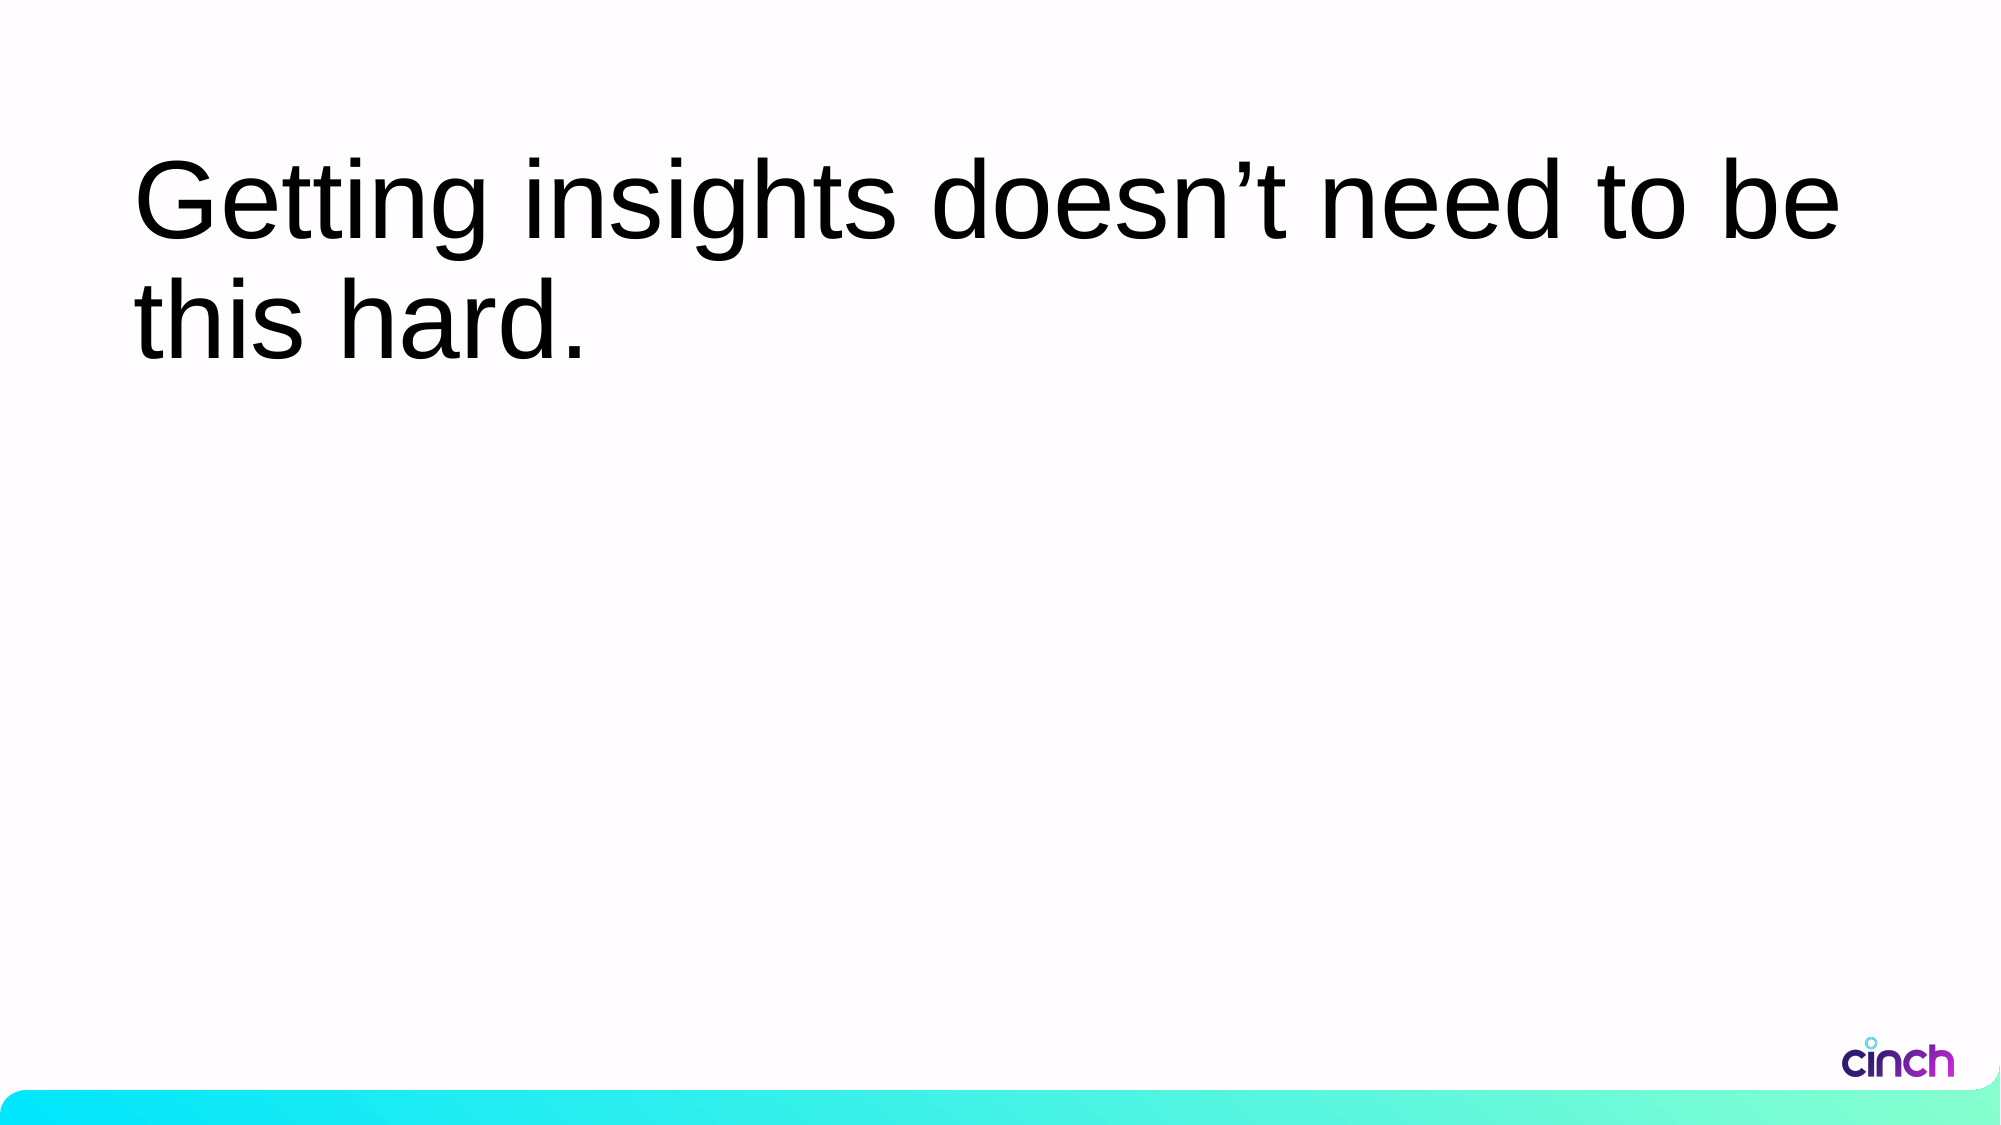

# Getting insights doesn’t need to be this hard.